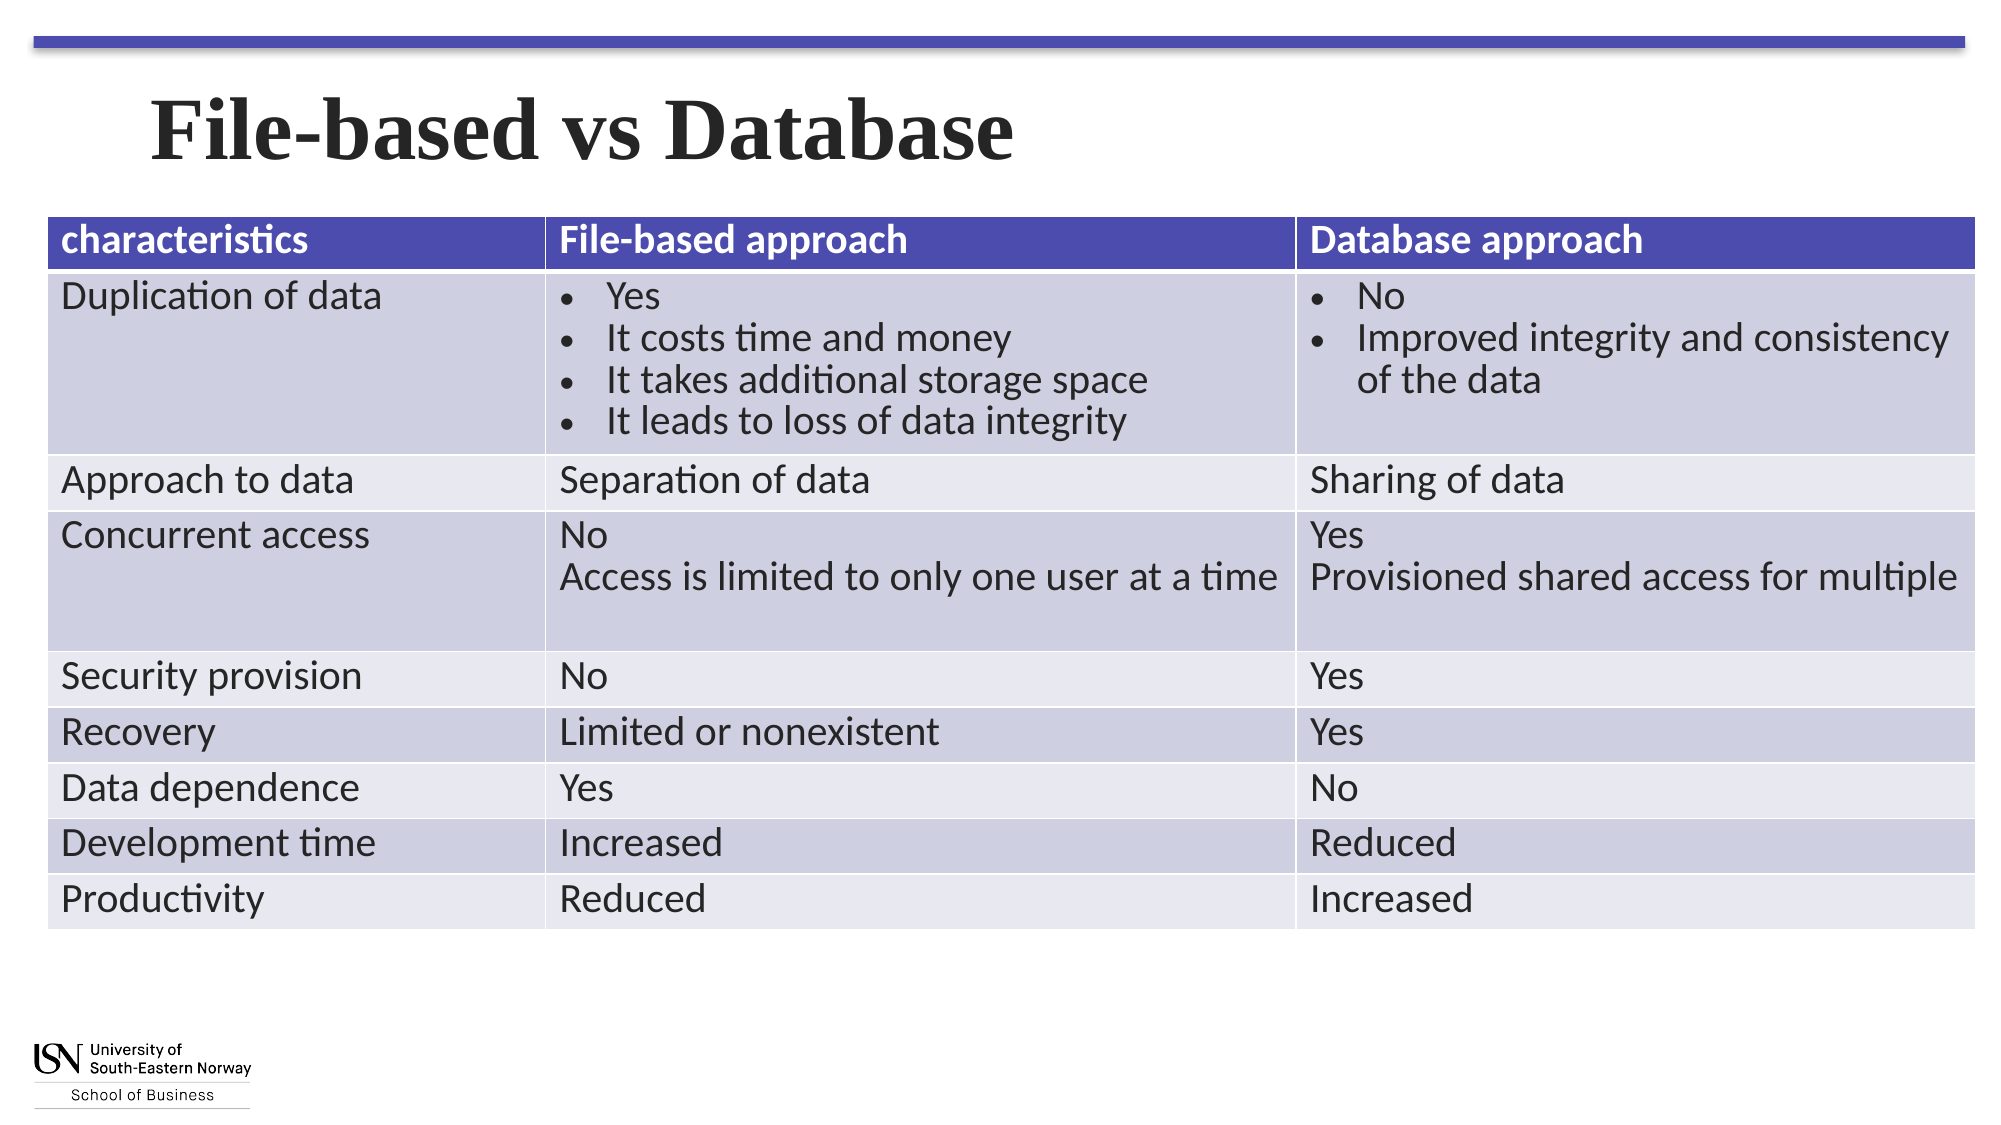

# File-based vs Database
| characteristics | File-based approach | Database approach |
| --- | --- | --- |
| Duplication of data | Yes It costs time and money It takes additional storage space It leads to loss of data integrity | No Improved integrity and consistency of the data |
| Approach to data | Separation of data | Sharing of data |
| Concurrent access | No Access is limited to only one user at a time | Yes Provisioned shared access for multiple |
| Security provision | No | Yes |
| Recovery | Limited or nonexistent | Yes |
| Data dependence | Yes | No |
| Development time | Increased | Reduced |
| Productivity | Reduced | Increased |